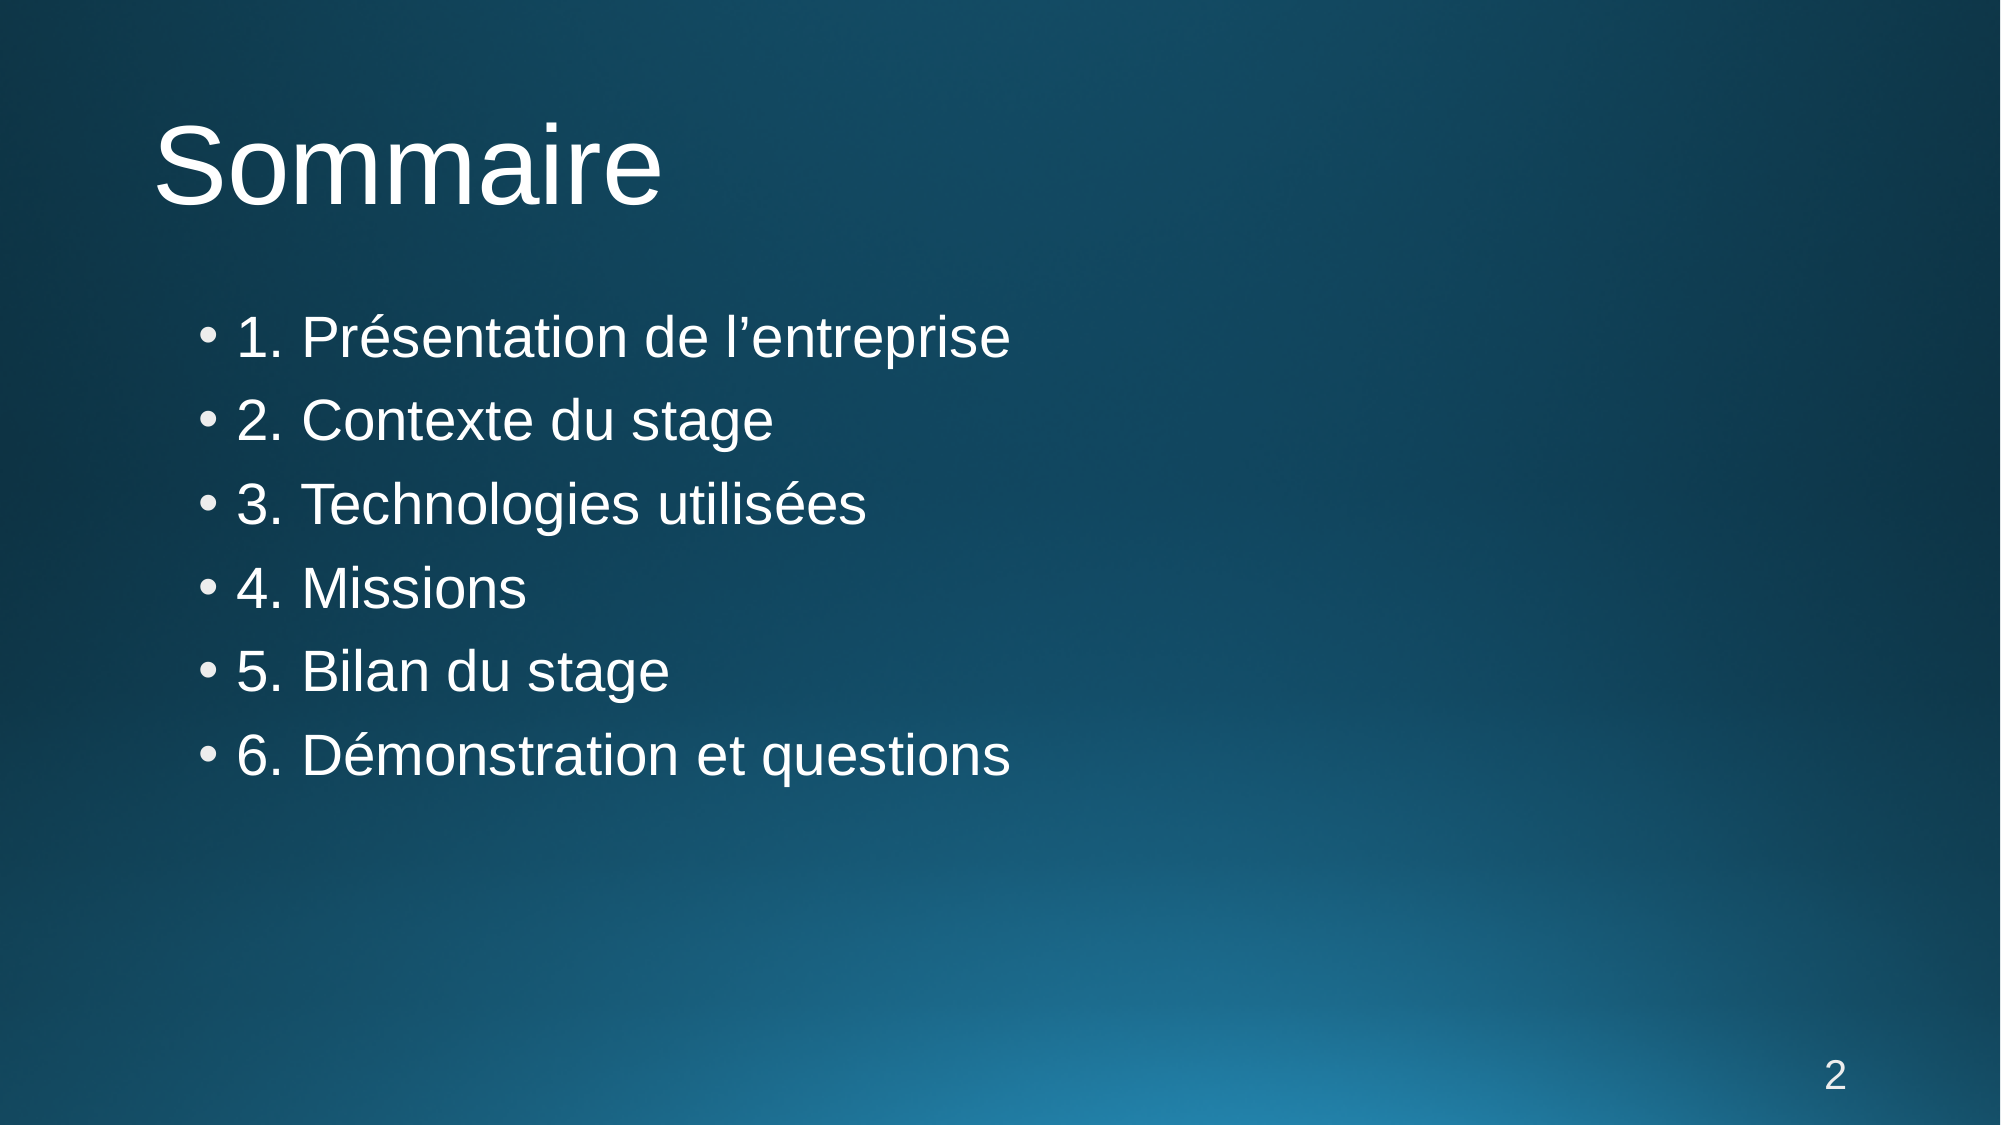

# Sommaire
1. Présentation de l’entreprise
2. Contexte du stage
3. Technologies utilisées
4. Missions
5. Bilan du stage
6. Démonstration et questions
2